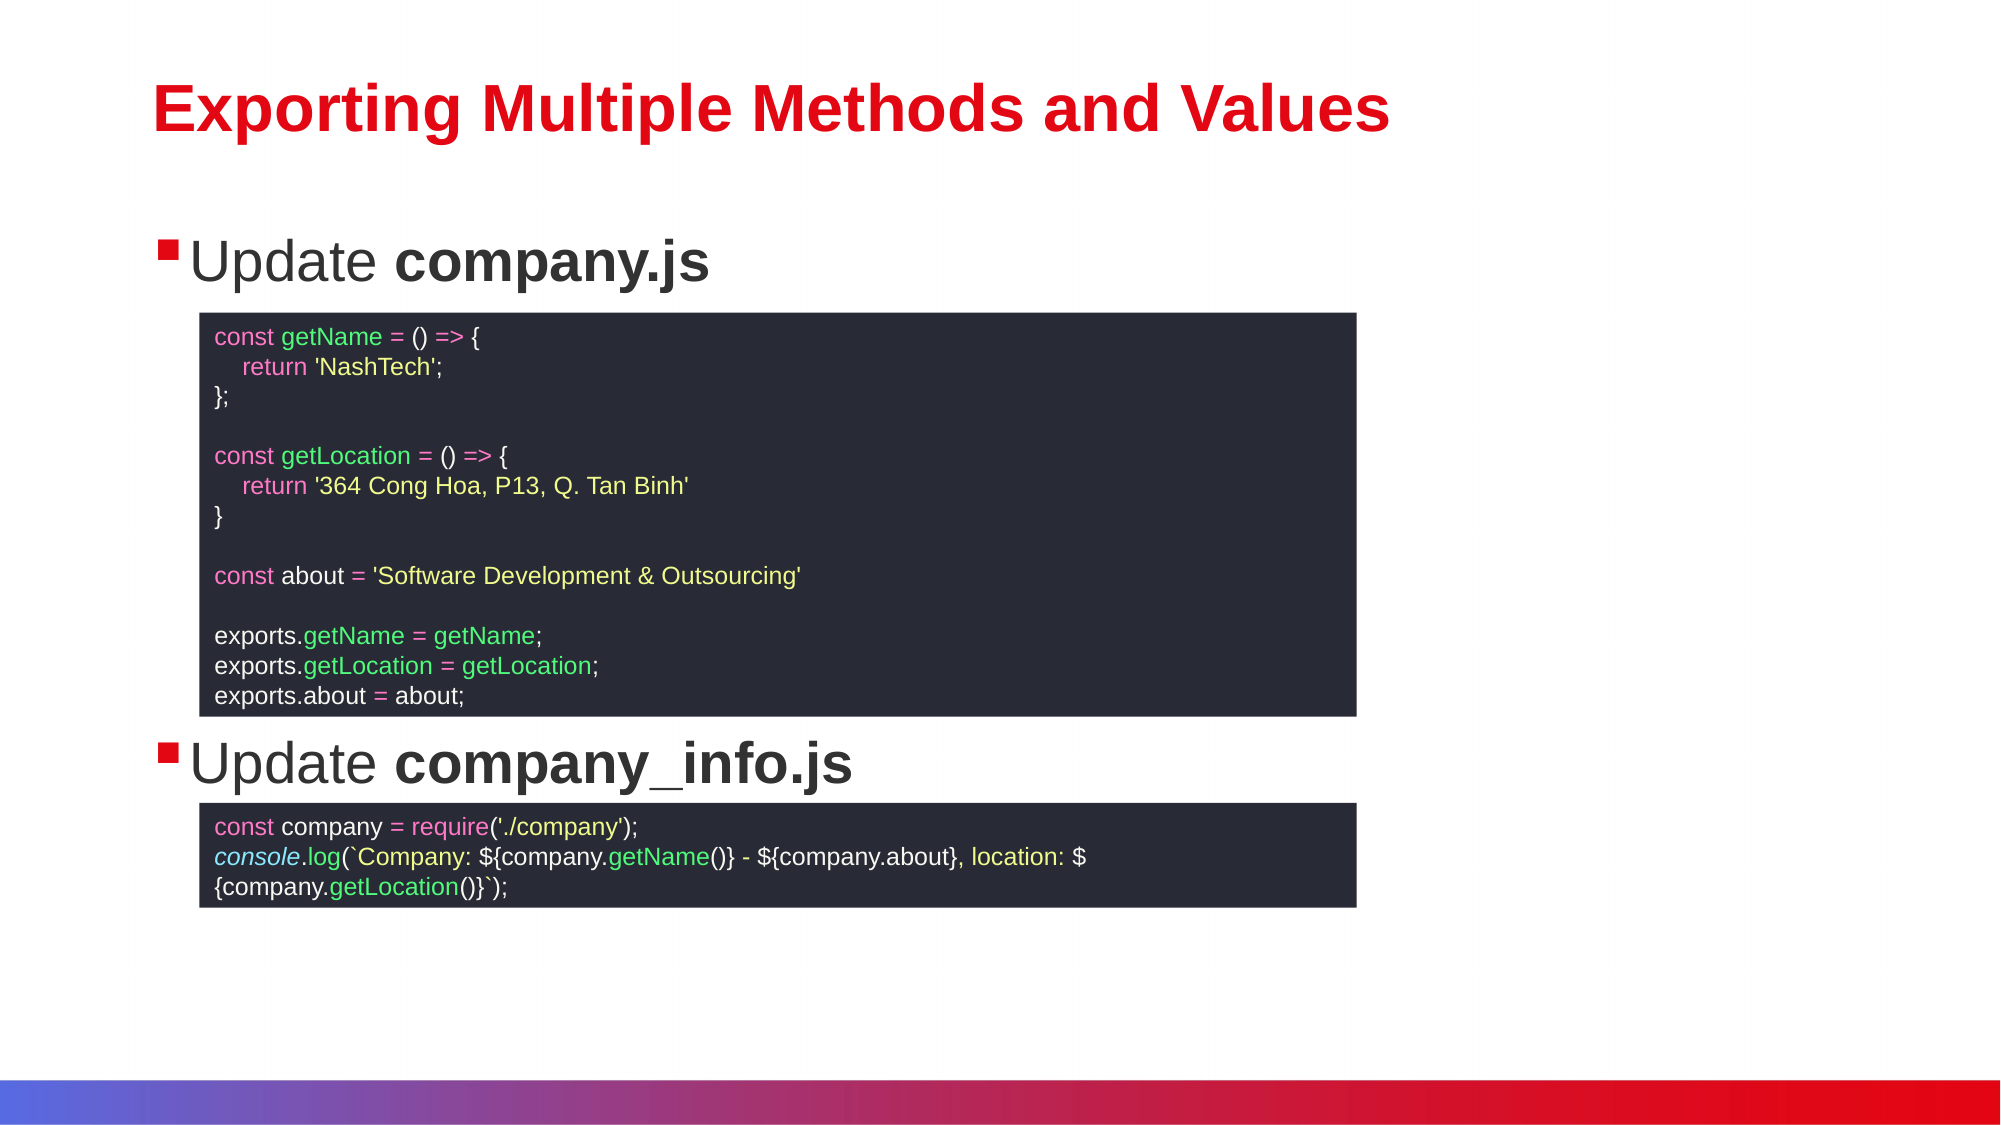

# Exporting Multiple Methods and Values
Update company.js

Update company_info.js
const getName = () => {
    return 'NashTech';
};
const getLocation = () => {
    return '364 Cong Hoa, P13, Q. Tan Binh'
}
const about = 'Software Development & Outsourcing'
exports.getName = getName;
exports.getLocation = getLocation;
exports.about = about;
const company = require('./company');
console.log(`Company: ${company.getName()} - ${company.about}, location: ${company.getLocation()}`);